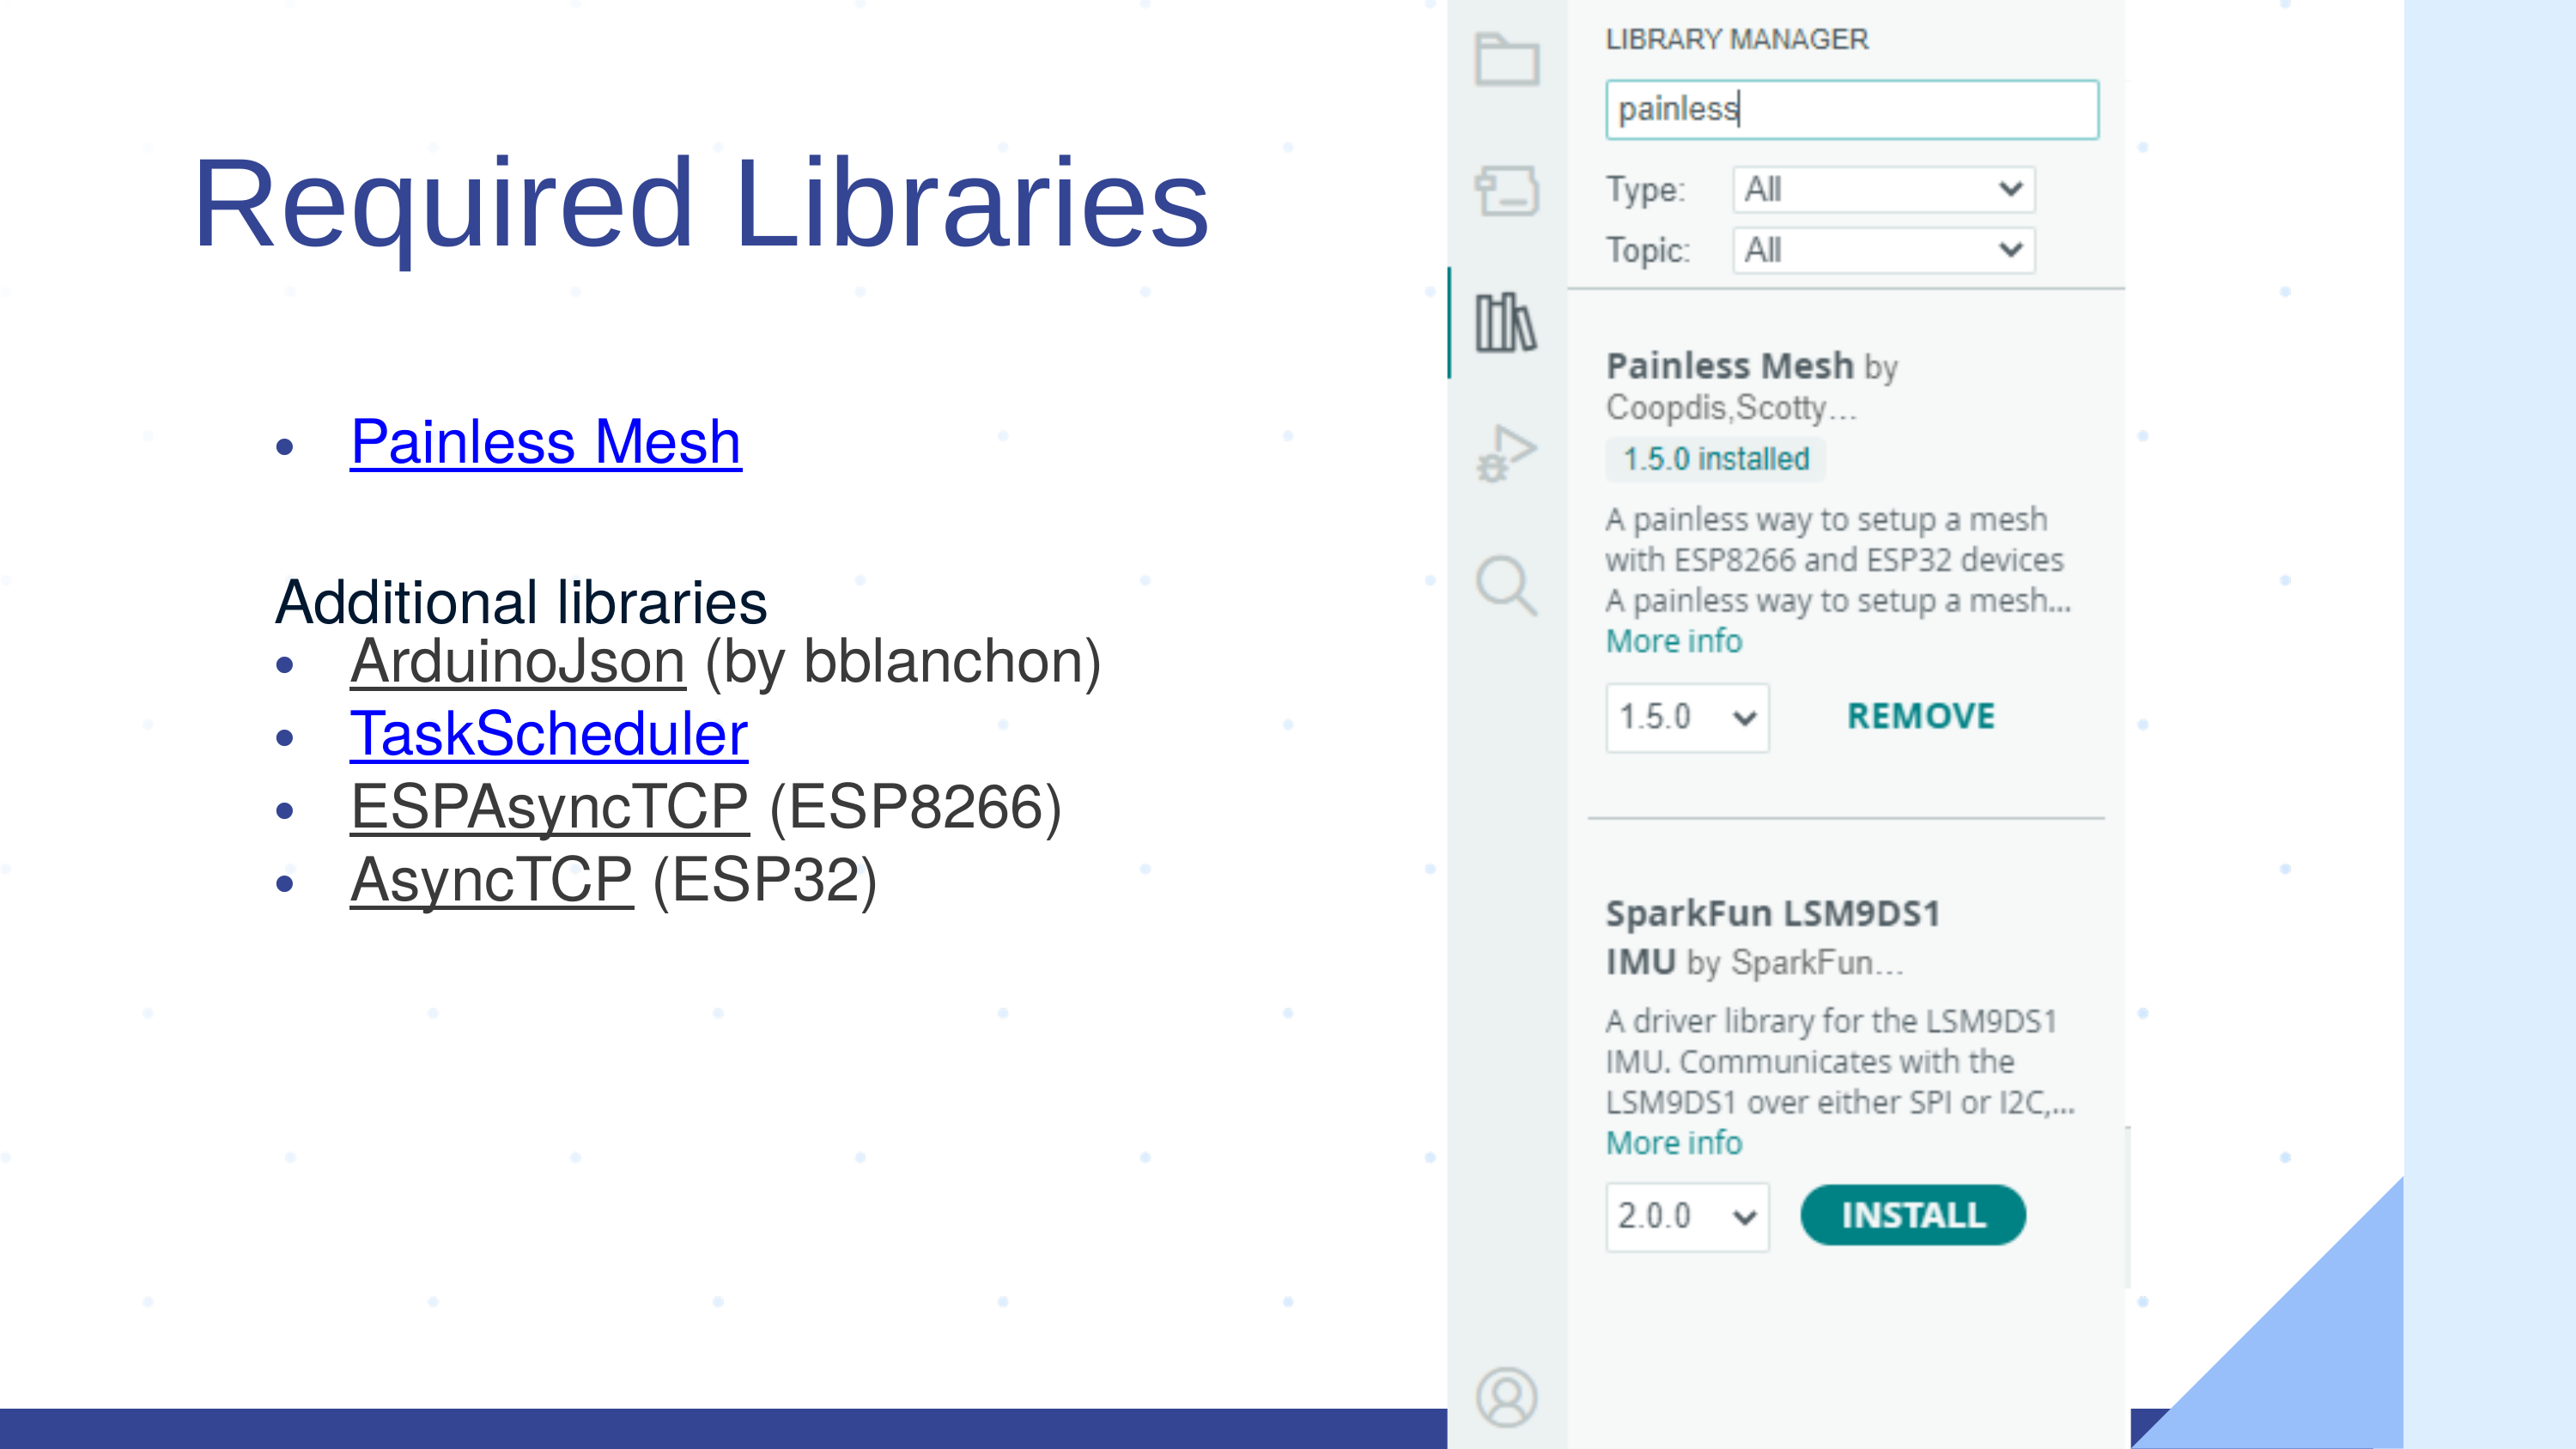

Required Libraries
Painless Mesh

Additional libraries
ArduinoJson (by bblanchon)
TaskScheduler
ESPAsyncTCP (ESP8266)
AsyncTCP (ESP32)